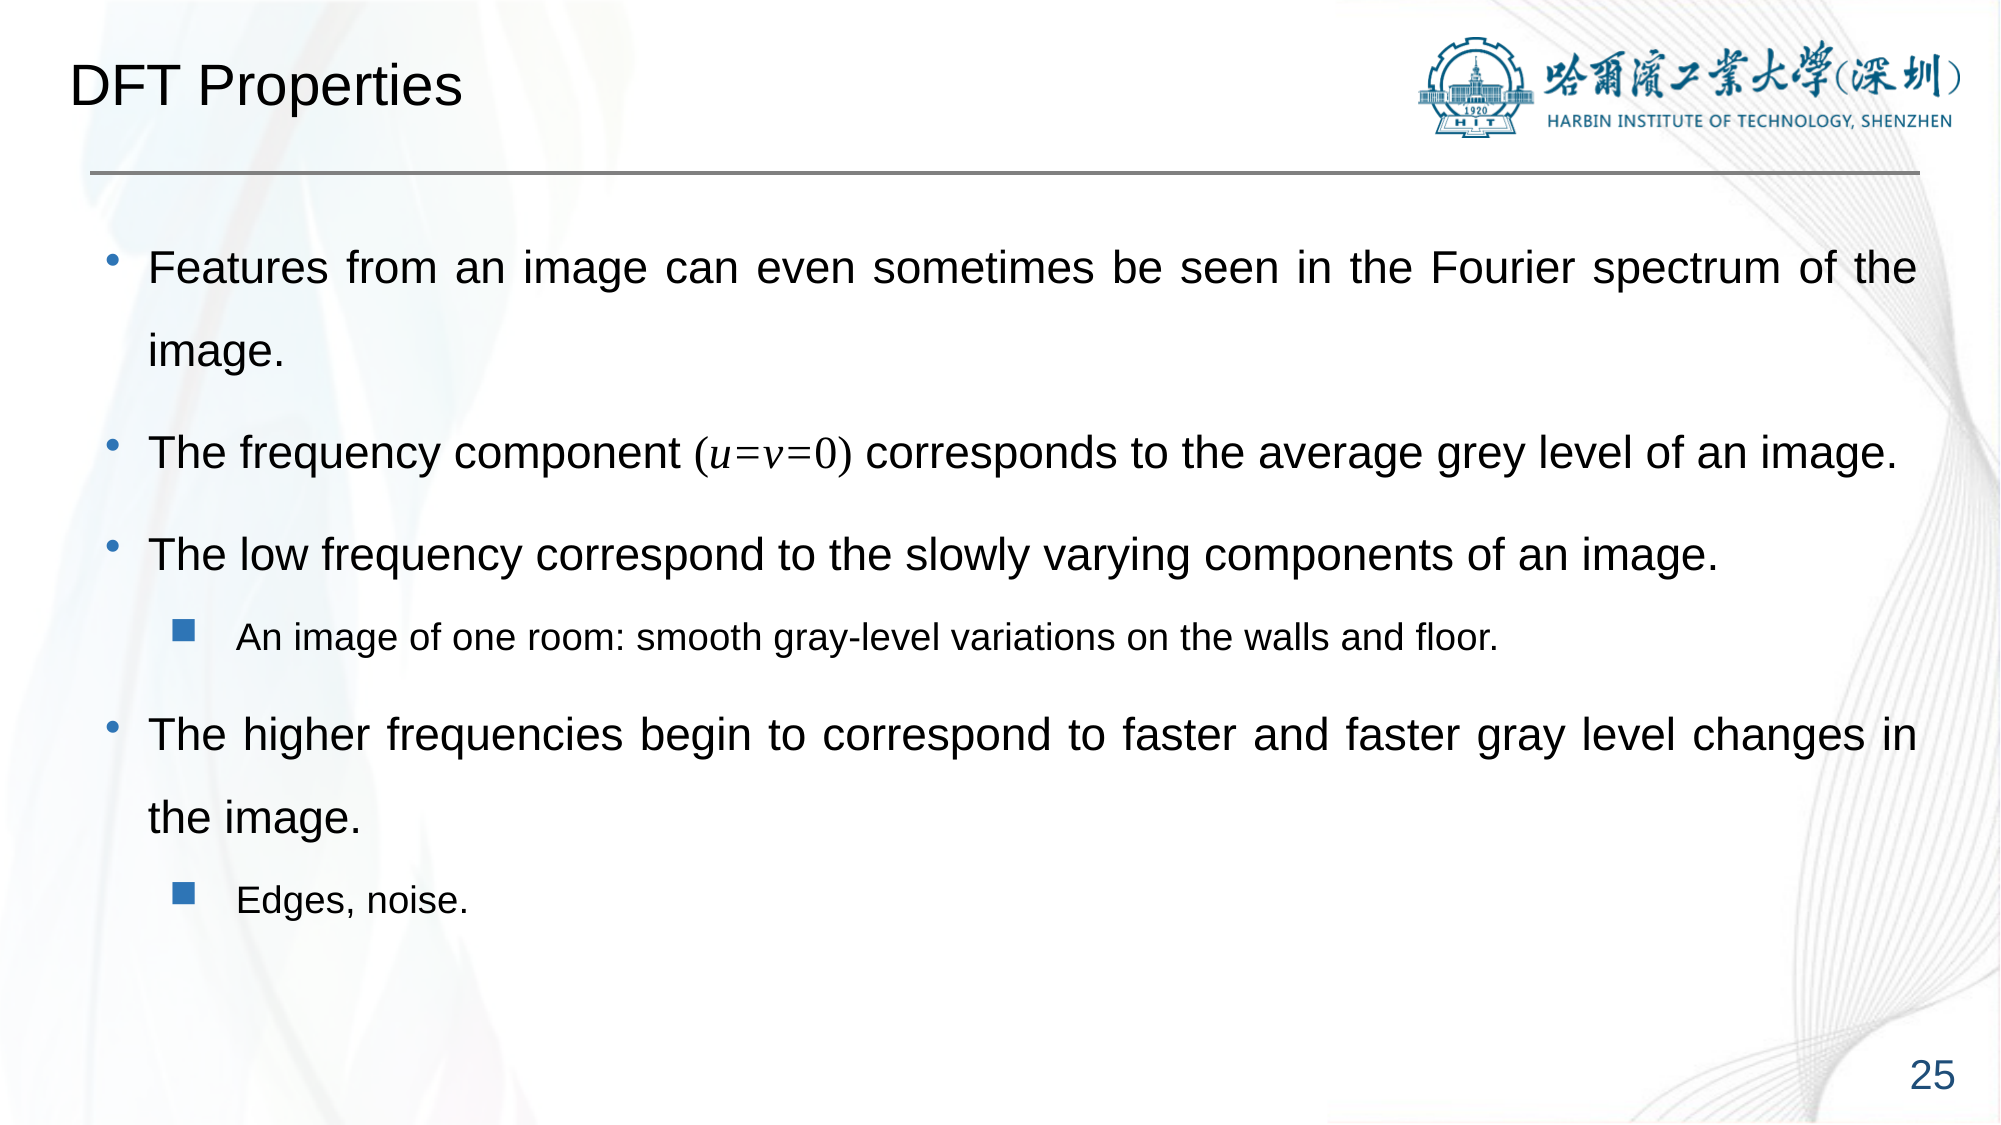

# DFT Properties
Features from an image can even sometimes be seen in the Fourier spectrum of the image.
The frequency component (u=v=0) corresponds to the average grey level of an image.
The low frequency correspond to the slowly varying components of an image.
An image of one room: smooth gray-level variations on the walls and floor.
The higher frequencies begin to correspond to faster and faster gray level changes in the image.
Edges, noise.
25